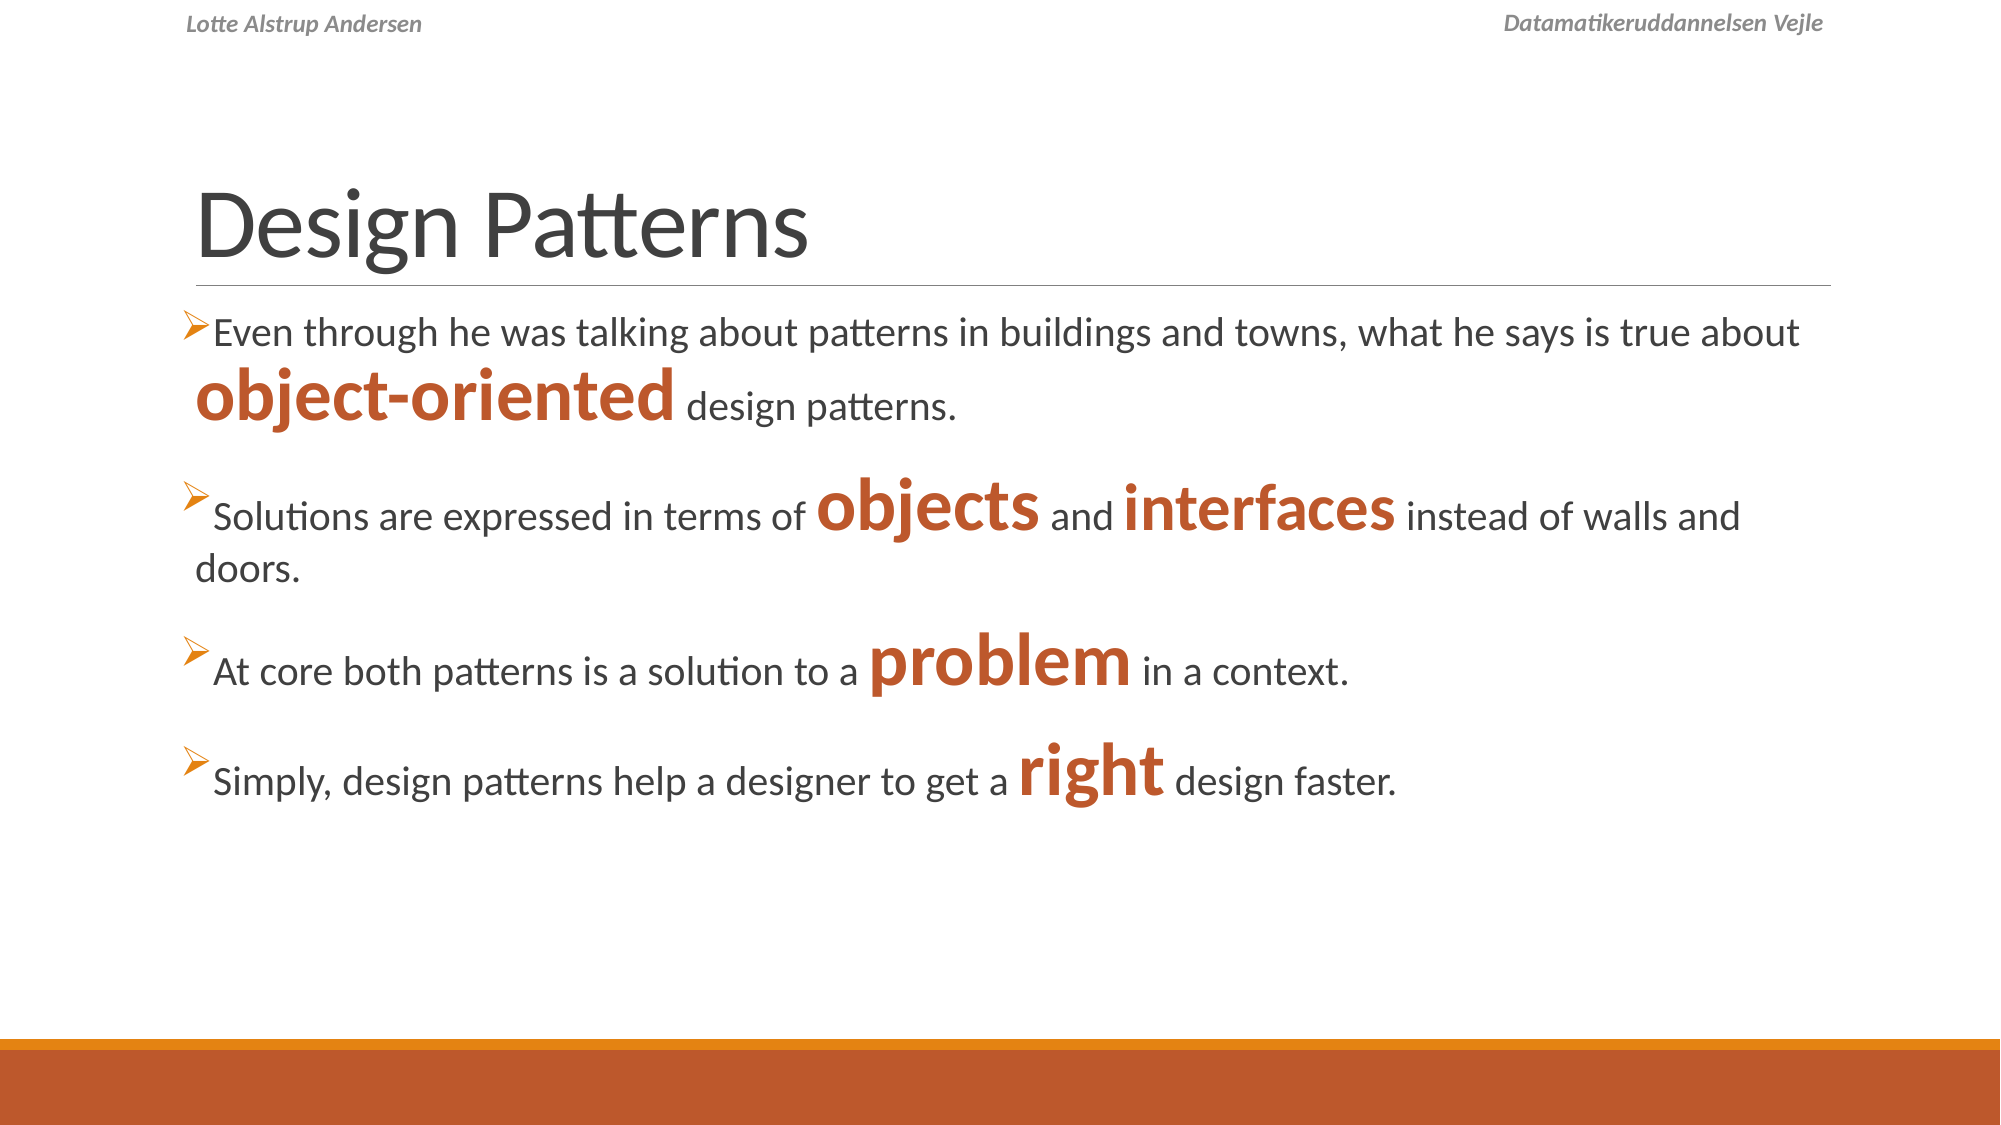

# Design Patterns
Even through he was talking about patterns in buildings and towns, what he says is true about object-oriented design patterns.
Solutions are expressed in terms of objects and interfaces instead of walls and doors.
At core both patterns is a solution to a problem in a context.
Simply, design patterns help a designer to get a right design faster.